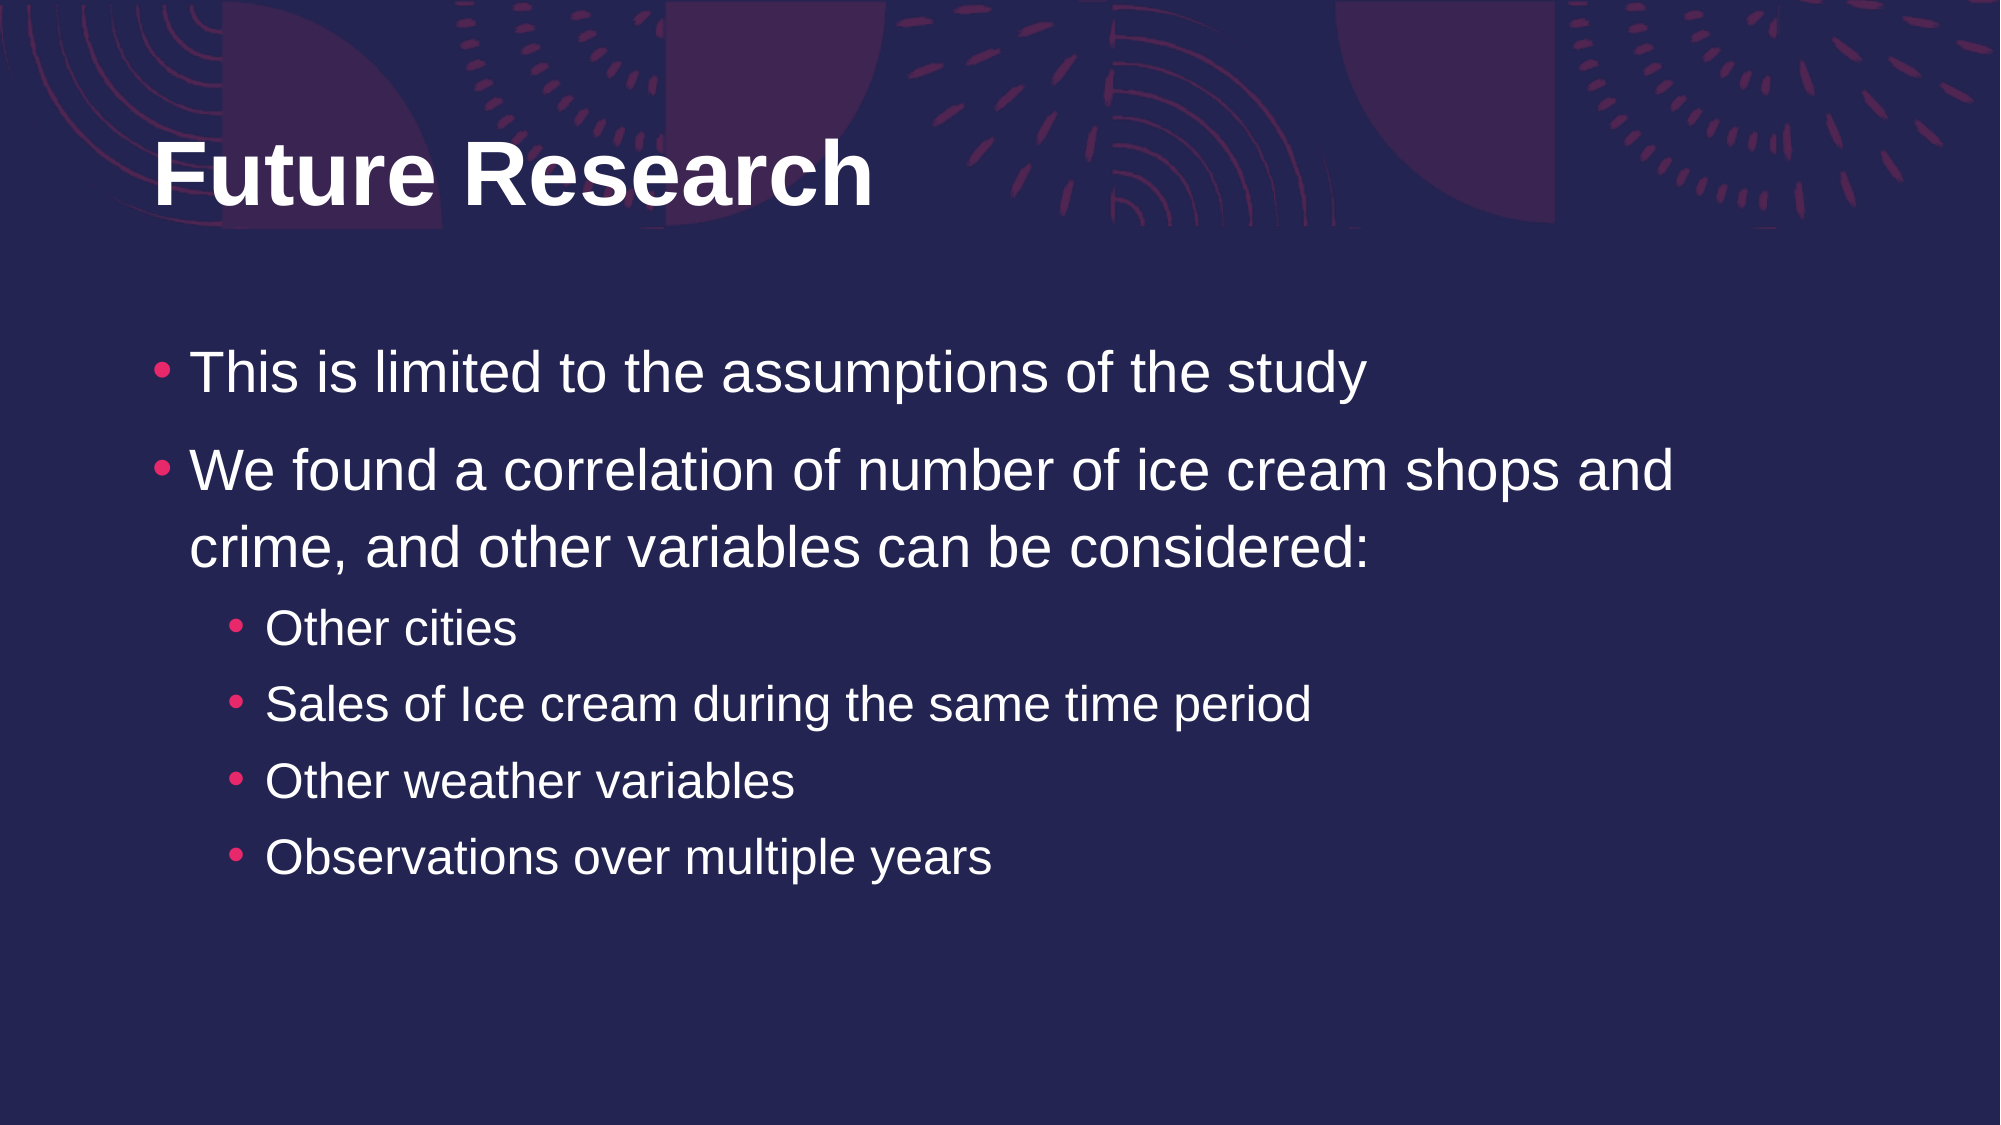

# Future Research
This is limited to the assumptions of the study
We found a correlation of number of ice cream shops and crime, and other variables can be considered:
Other cities
Sales of Ice cream during the same time period
Other weather variables
Observations over multiple years